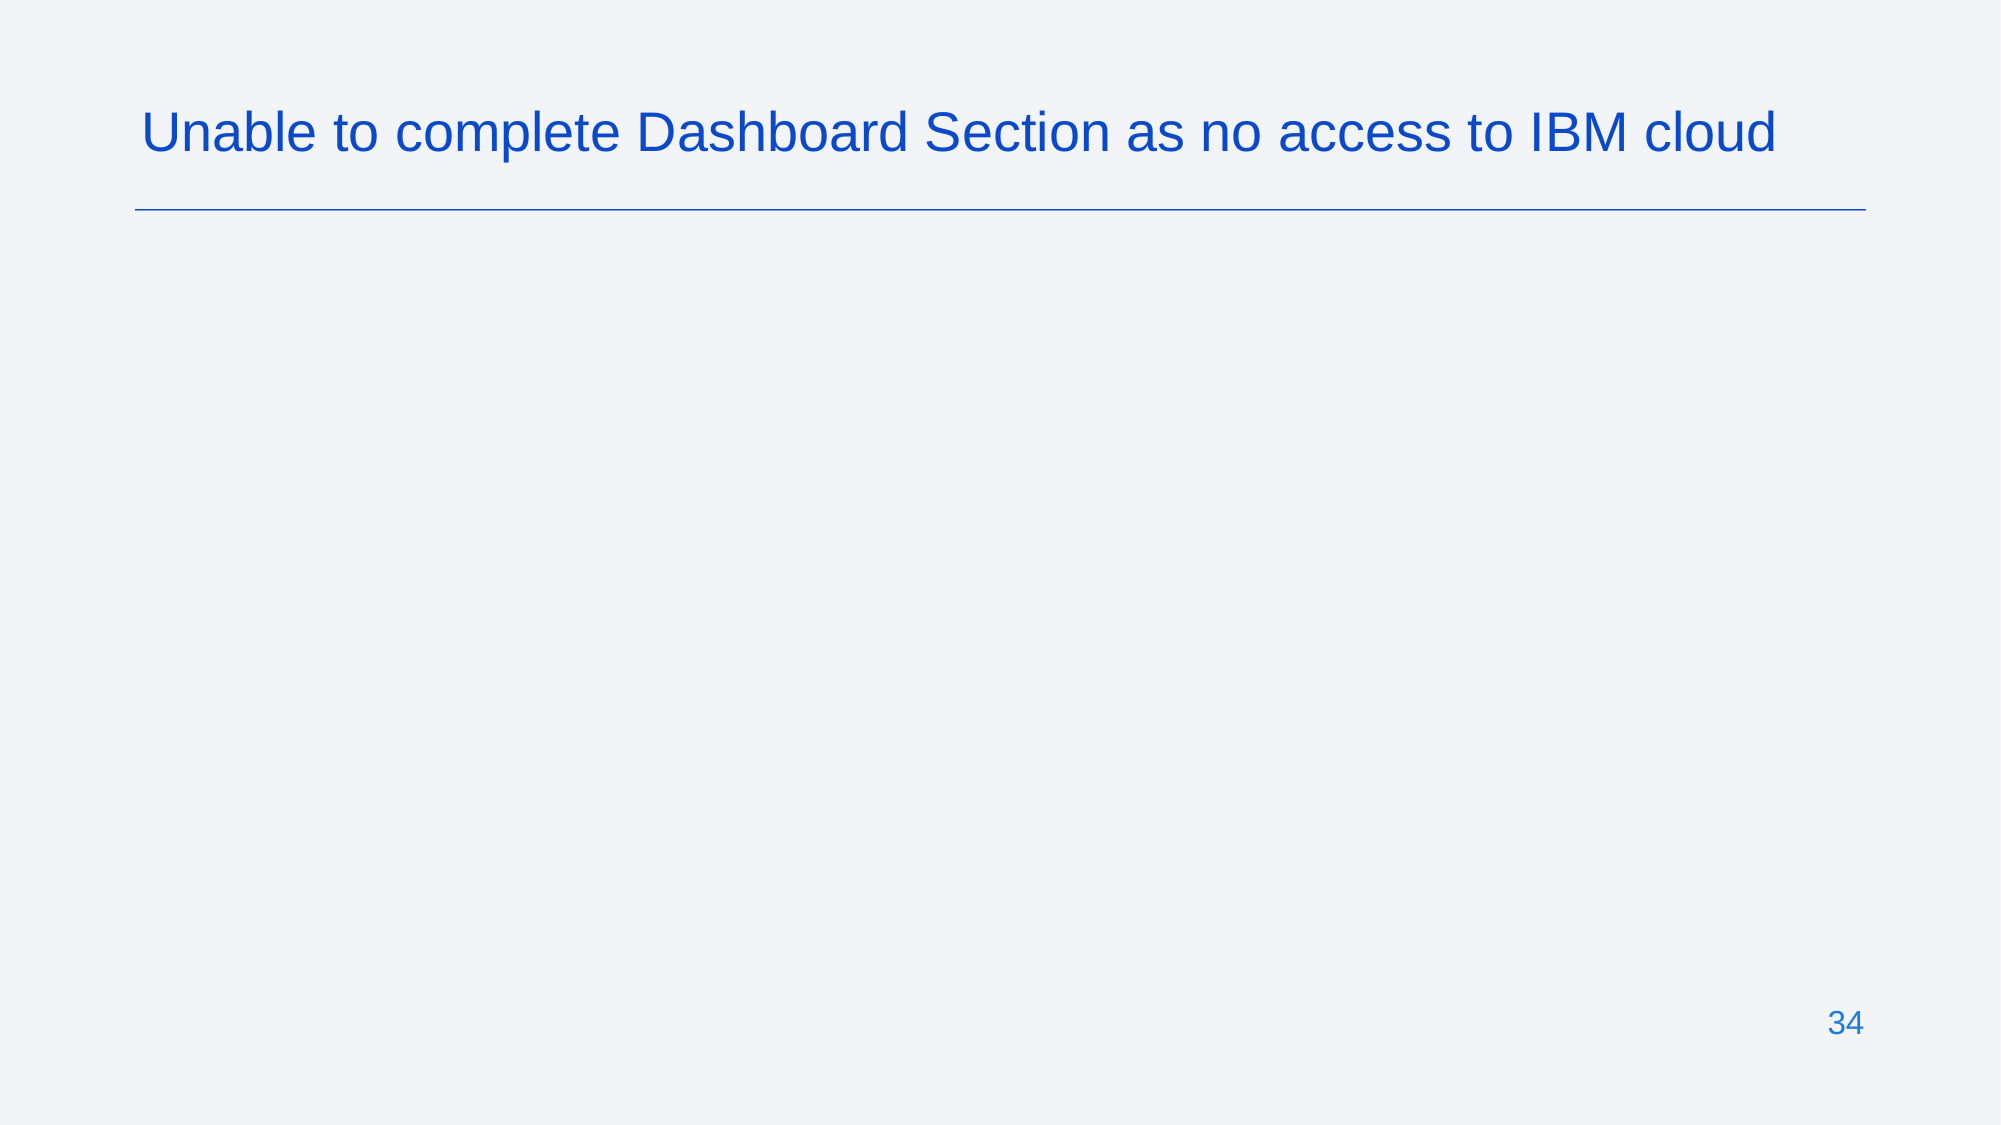

Unable to complete Dashboard Section as no access to IBM cloud
34